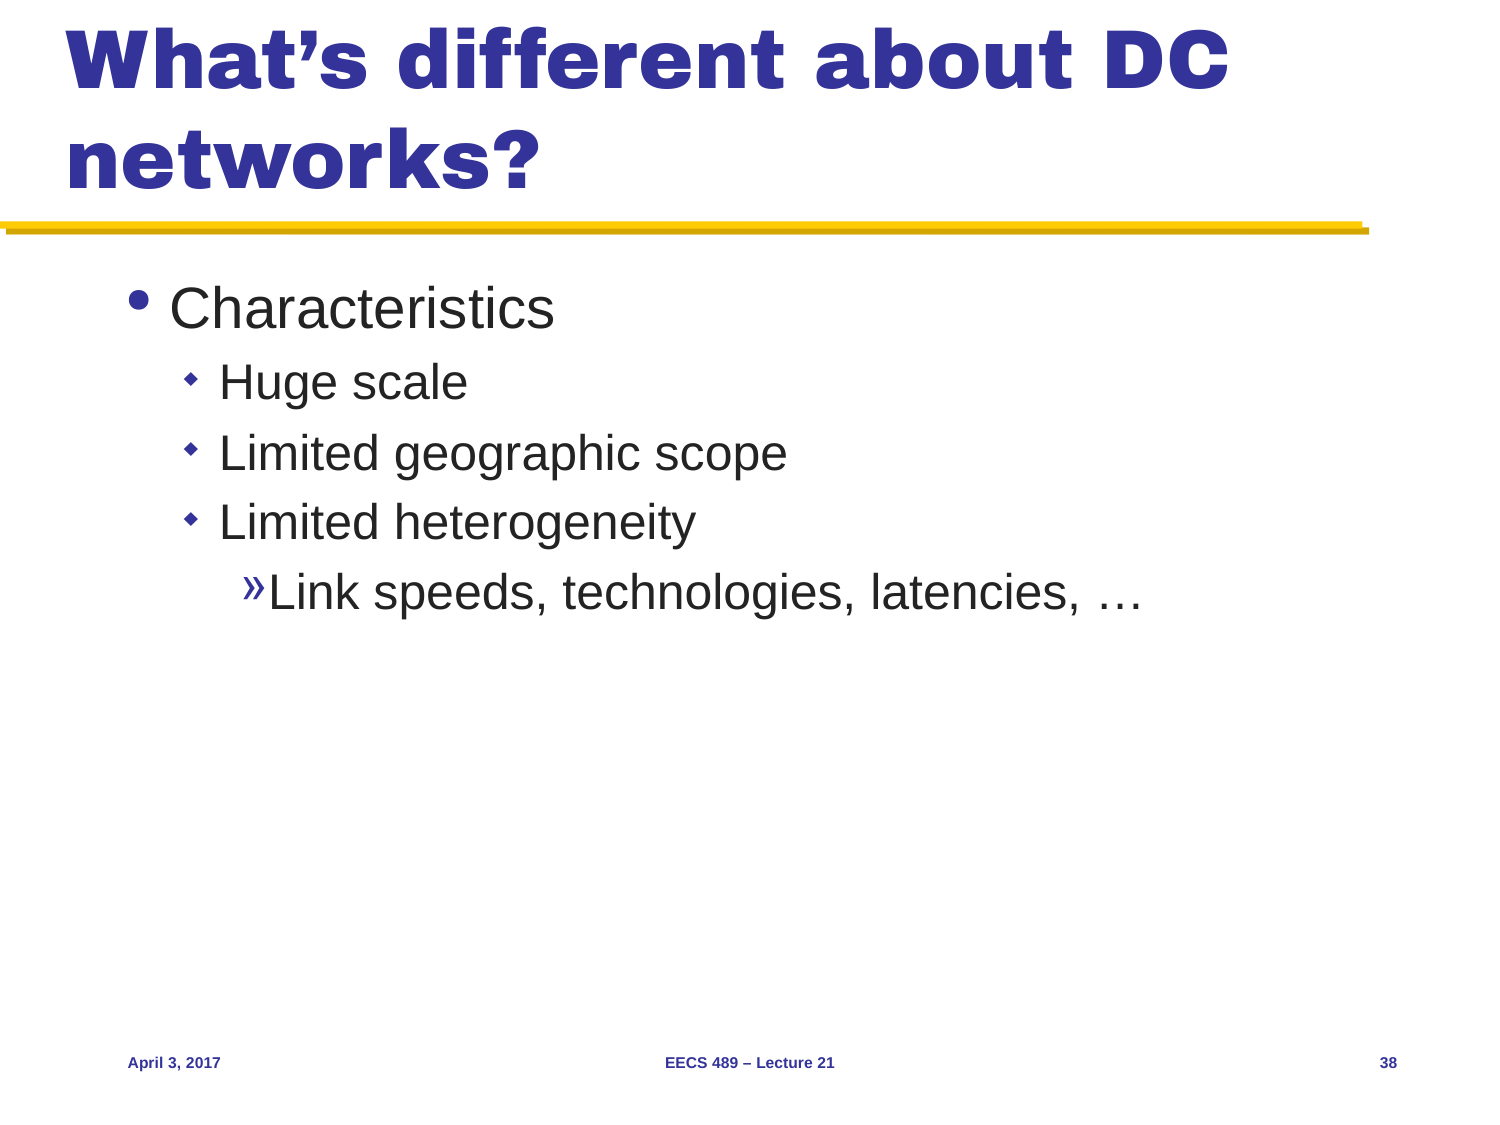

# What’s different about DC networks?
Characteristics
Huge scale
Limited geographic scope
Limited heterogeneity
Link speeds, technologies, latencies, …
April 3, 2017
EECS 489 – Lecture 21
38